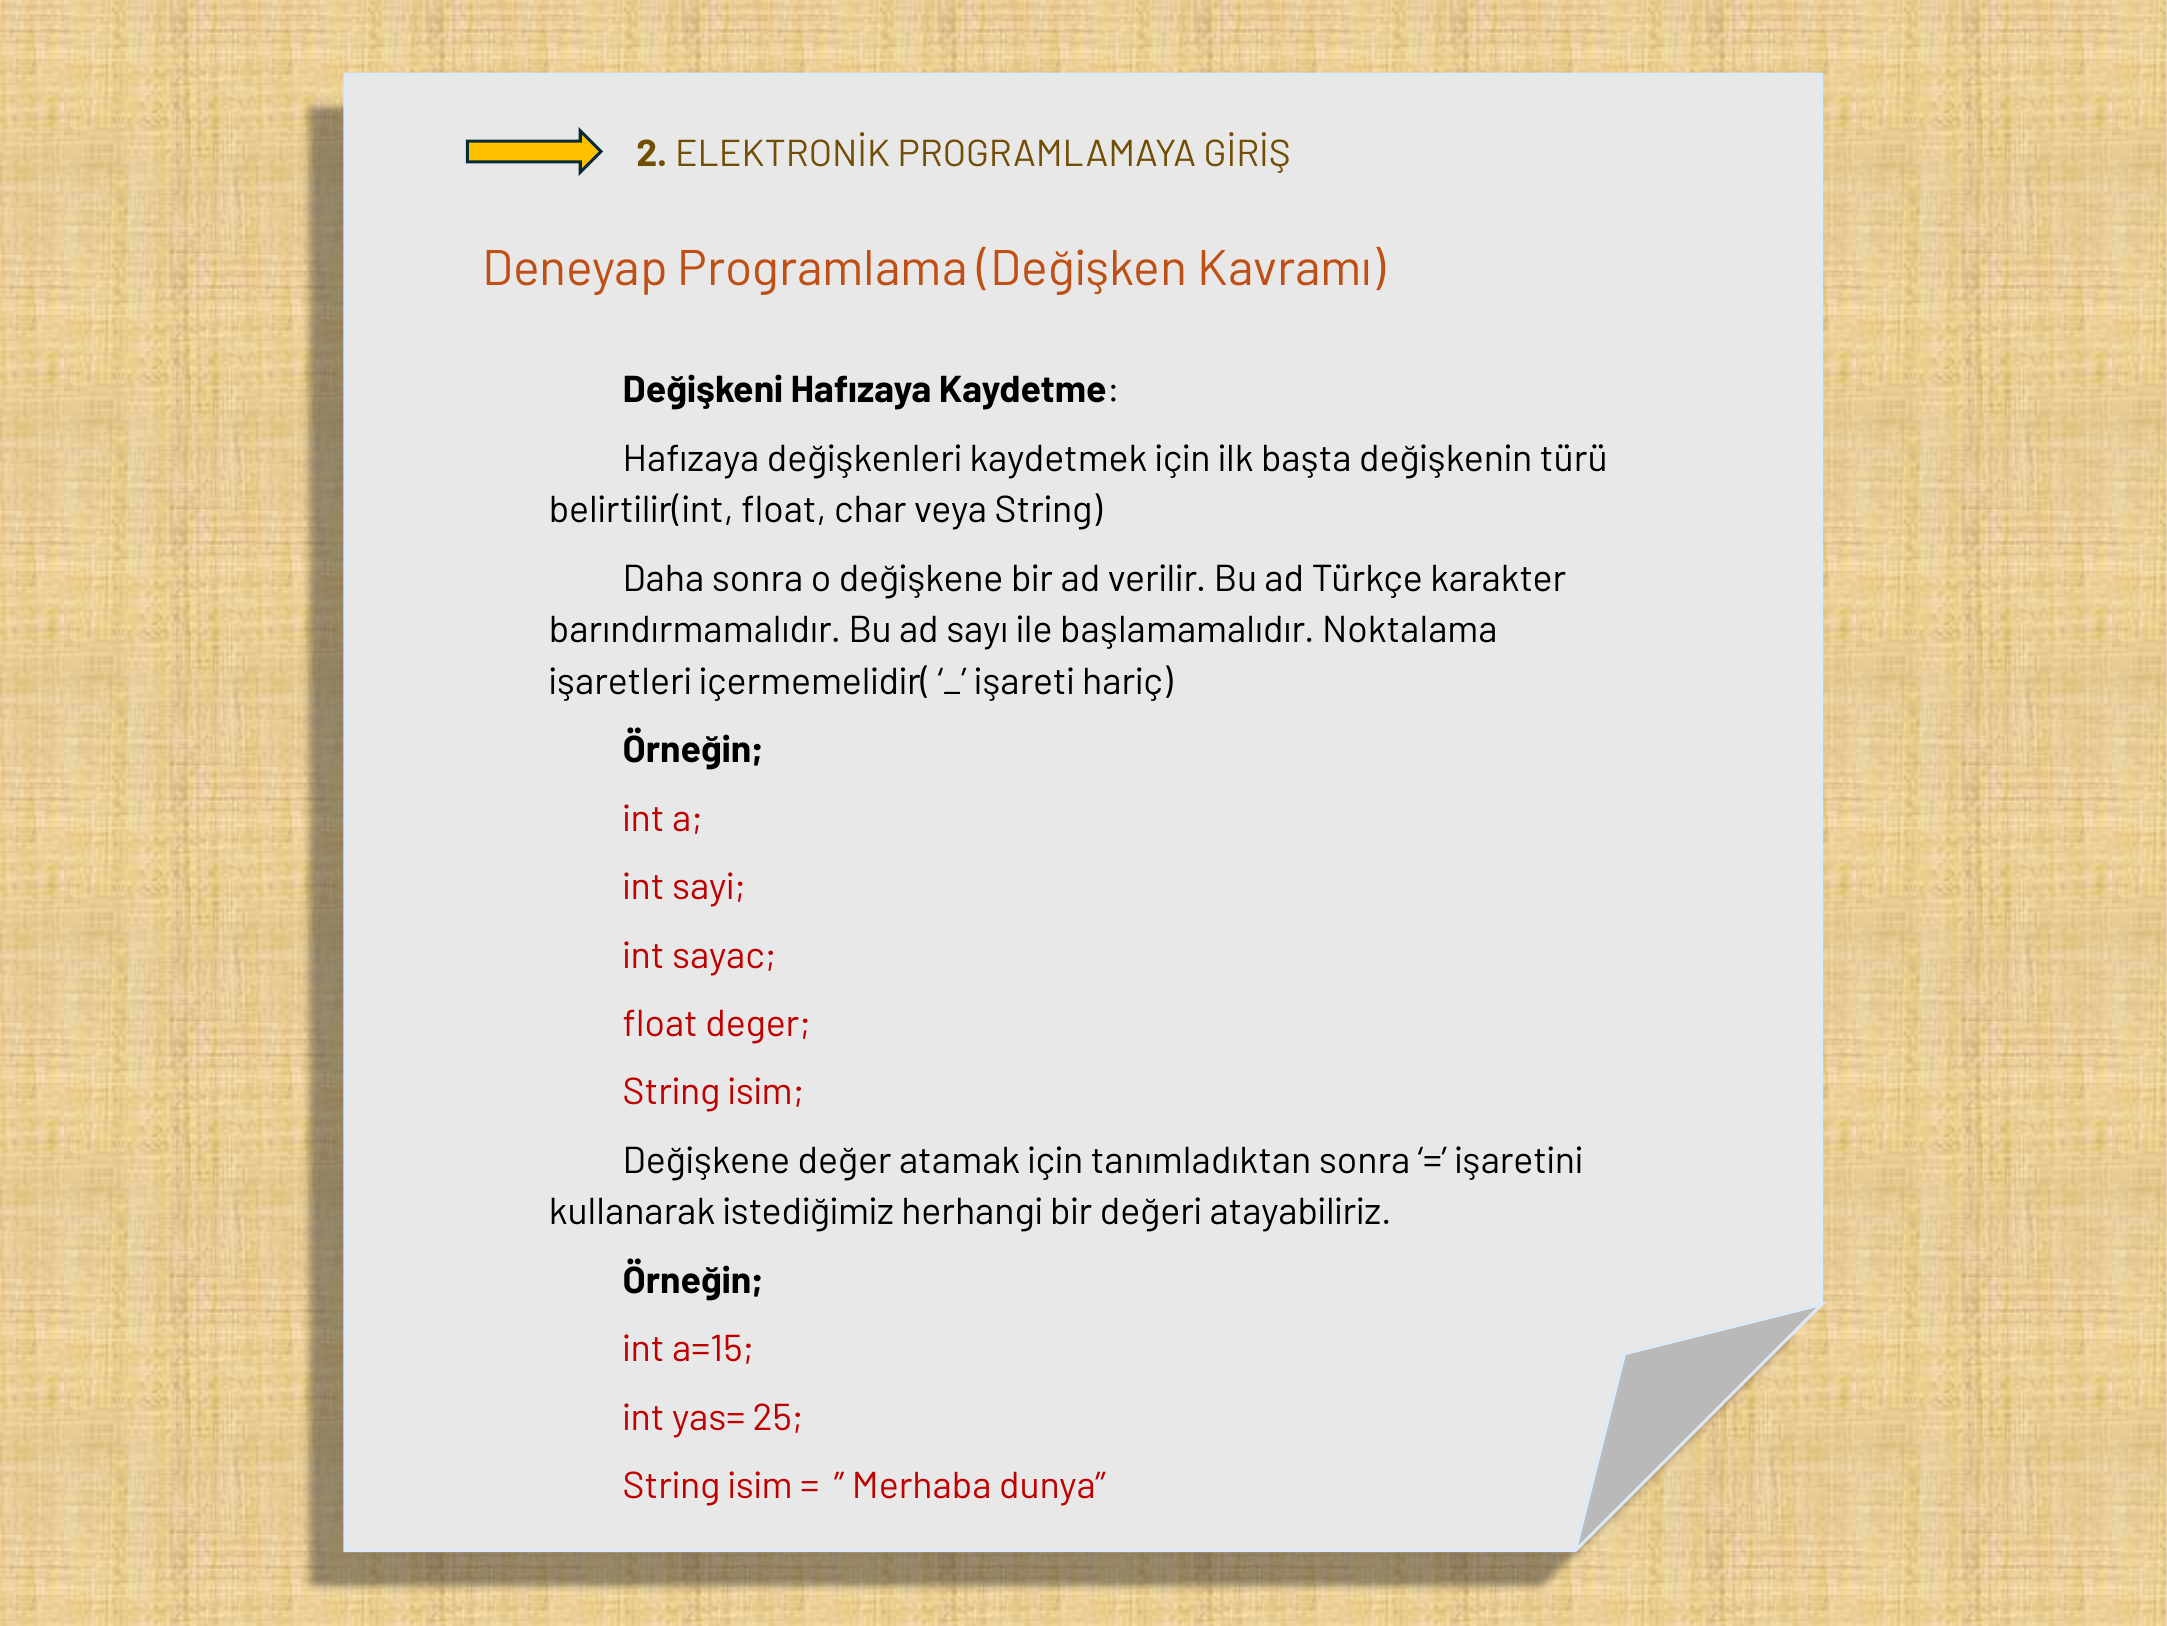

2. ELEKTRONİK PROGRAMLAMAYA GİRİŞ

Deneyap Programlama (Değişken Kavramı)
Değişkeni Hafızaya Kaydetme:
Hafızaya değişkenleri kaydetmek için ilk başta değişkenin türü belirtilir(int, float, char veya String)
Daha sonra o değişkene bir ad verilir. Bu ad Türkçe karakter barındırmamalıdır. Bu ad sayı ile başlamamalıdır. Noktalama işaretleri içermemelidir( ‘_’ işareti hariç)
Örneğin;
int a;
int sayi;
int sayac;
float deger;
String isim;
Değişkene değer atamak için tanımladıktan sonra ‘=’ işaretini kullanarak istediğimiz herhangi bir değeri atayabiliriz.
Örneğin;
int a=15;
int yas= 25;
String isim =  ’’ Merhaba dunya’’